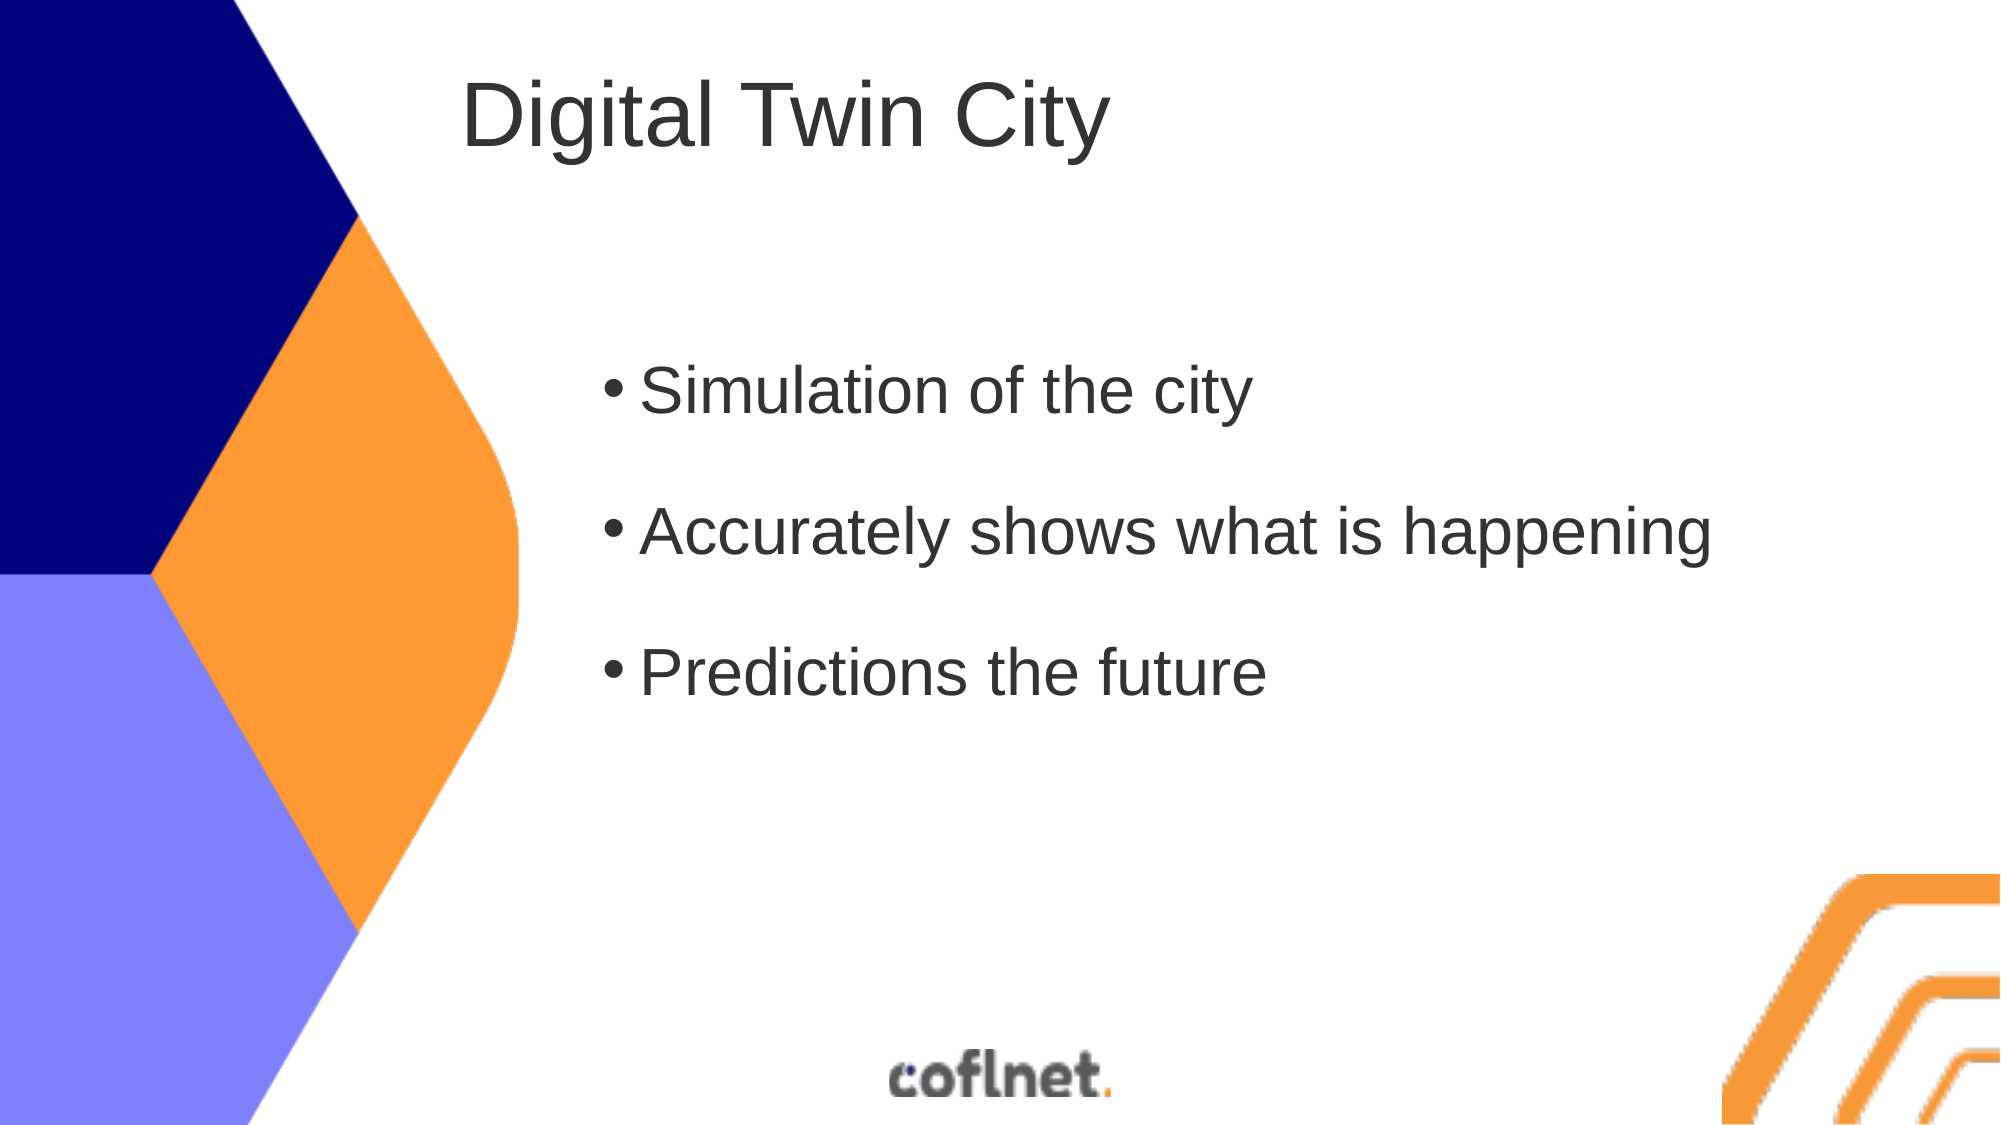

# Digital Twin City
Simulation of the city
Accurately shows what is happening
Predictions the future